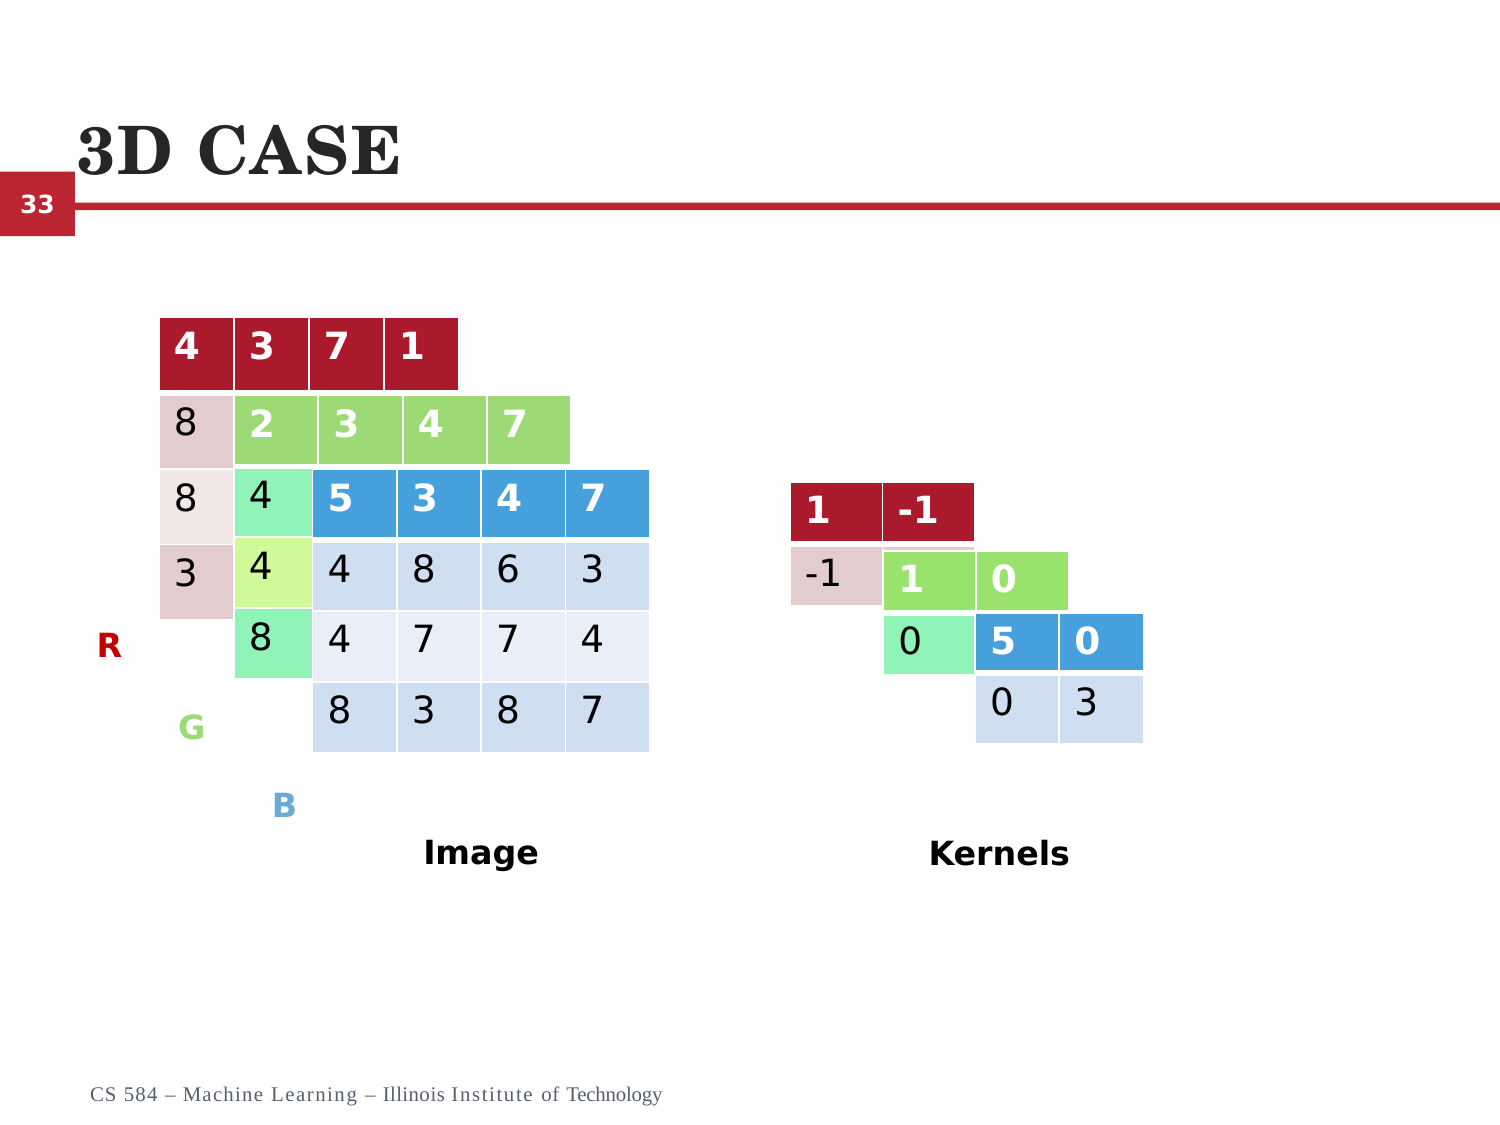

# 3D Case
| 4 | 3 | 7 | 1 |
| --- | --- | --- | --- |
| 8 | 5 | 6 | 4 |
| 8 | 4 | 3 | 6 |
| 3 | 4 | 7 | 3 |
| 2 | 3 | 4 | 7 |
| --- | --- | --- | --- |
| 4 | 5 | 6 | 3 |
| 4 | 3 | 7 | 4 |
| 8 | 4 | 5 | 9 |
| 5 | 3 | 4 | 7 |
| --- | --- | --- | --- |
| 4 | 8 | 6 | 3 |
| 4 | 7 | 7 | 4 |
| 8 | 3 | 8 | 7 |
| 1 | -1 |
| --- | --- |
| -1 | 1 |
| 1 | 0 |
| --- | --- |
| 0 | 1 |
| 5 | 0 |
| --- | --- |
| 0 | 3 |
R
G
B
Image
Kernels
21
CS 584 – Machine Learning – Illinois Institute of Technology